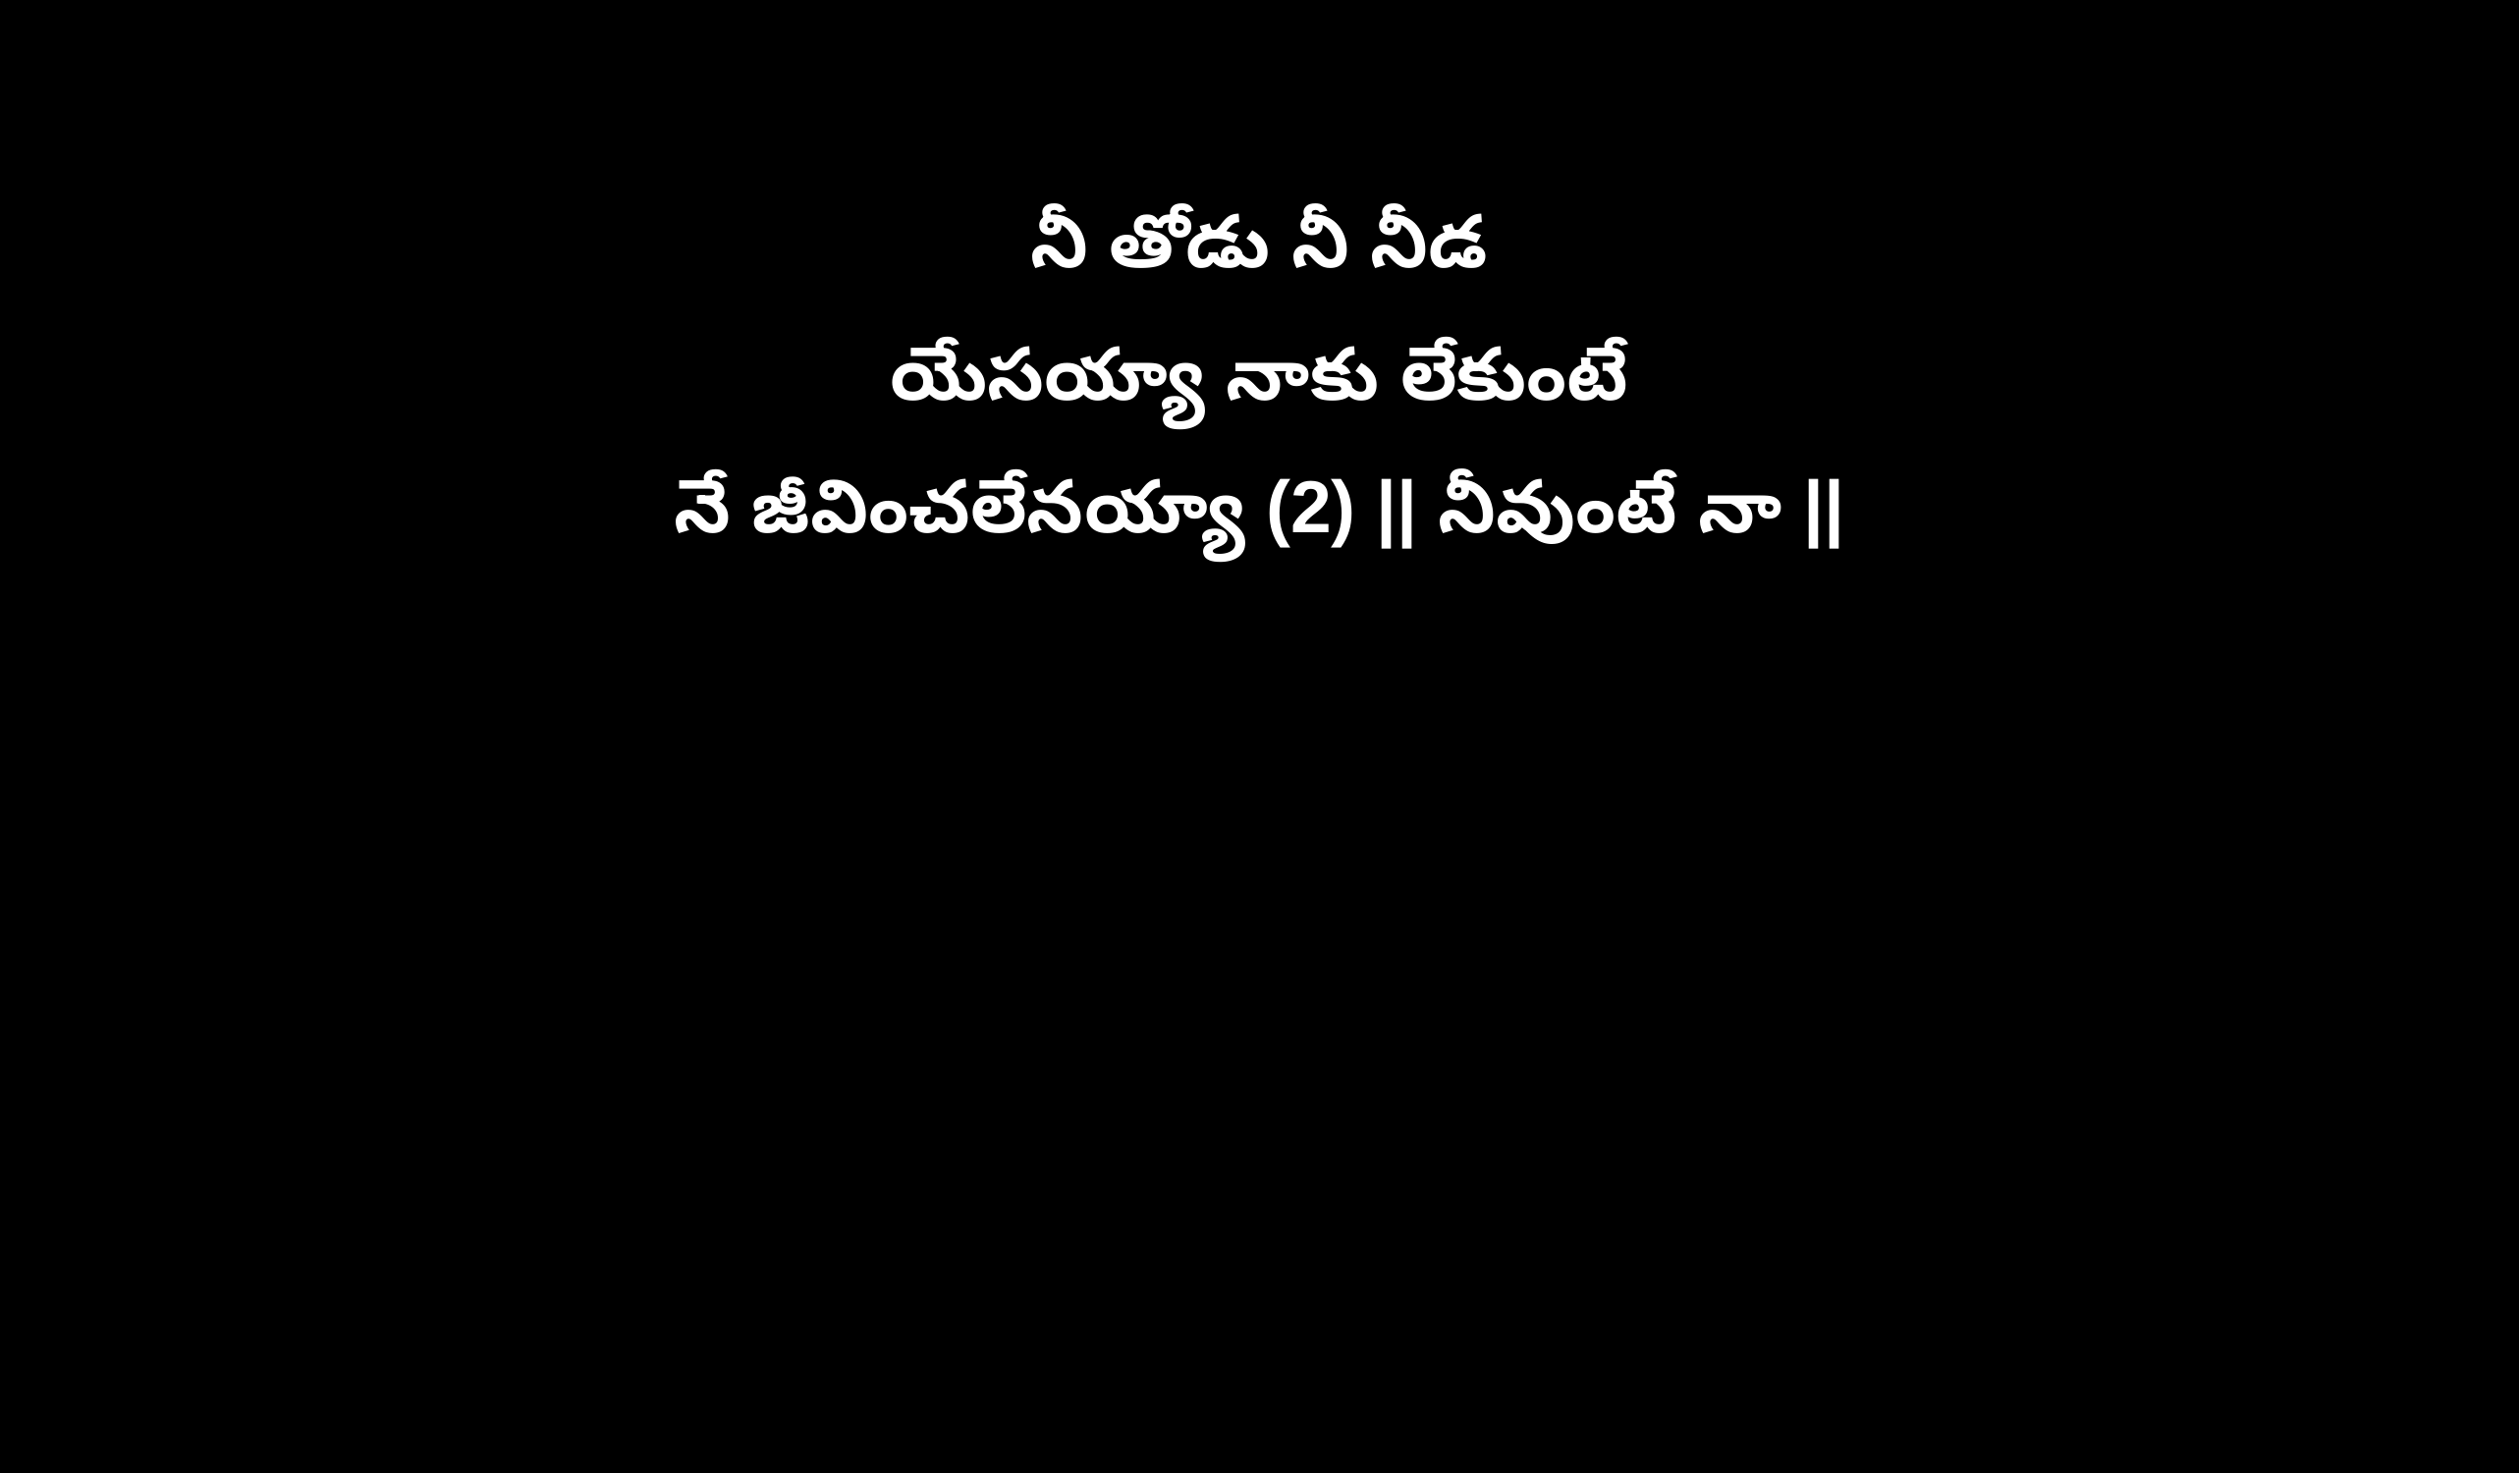

నీ తోడు నీ నీడ
యేసయ్యా నాకు లేకుంటే
నే జీవించలేనయ్యా (2) || నీవుంటే నా ||